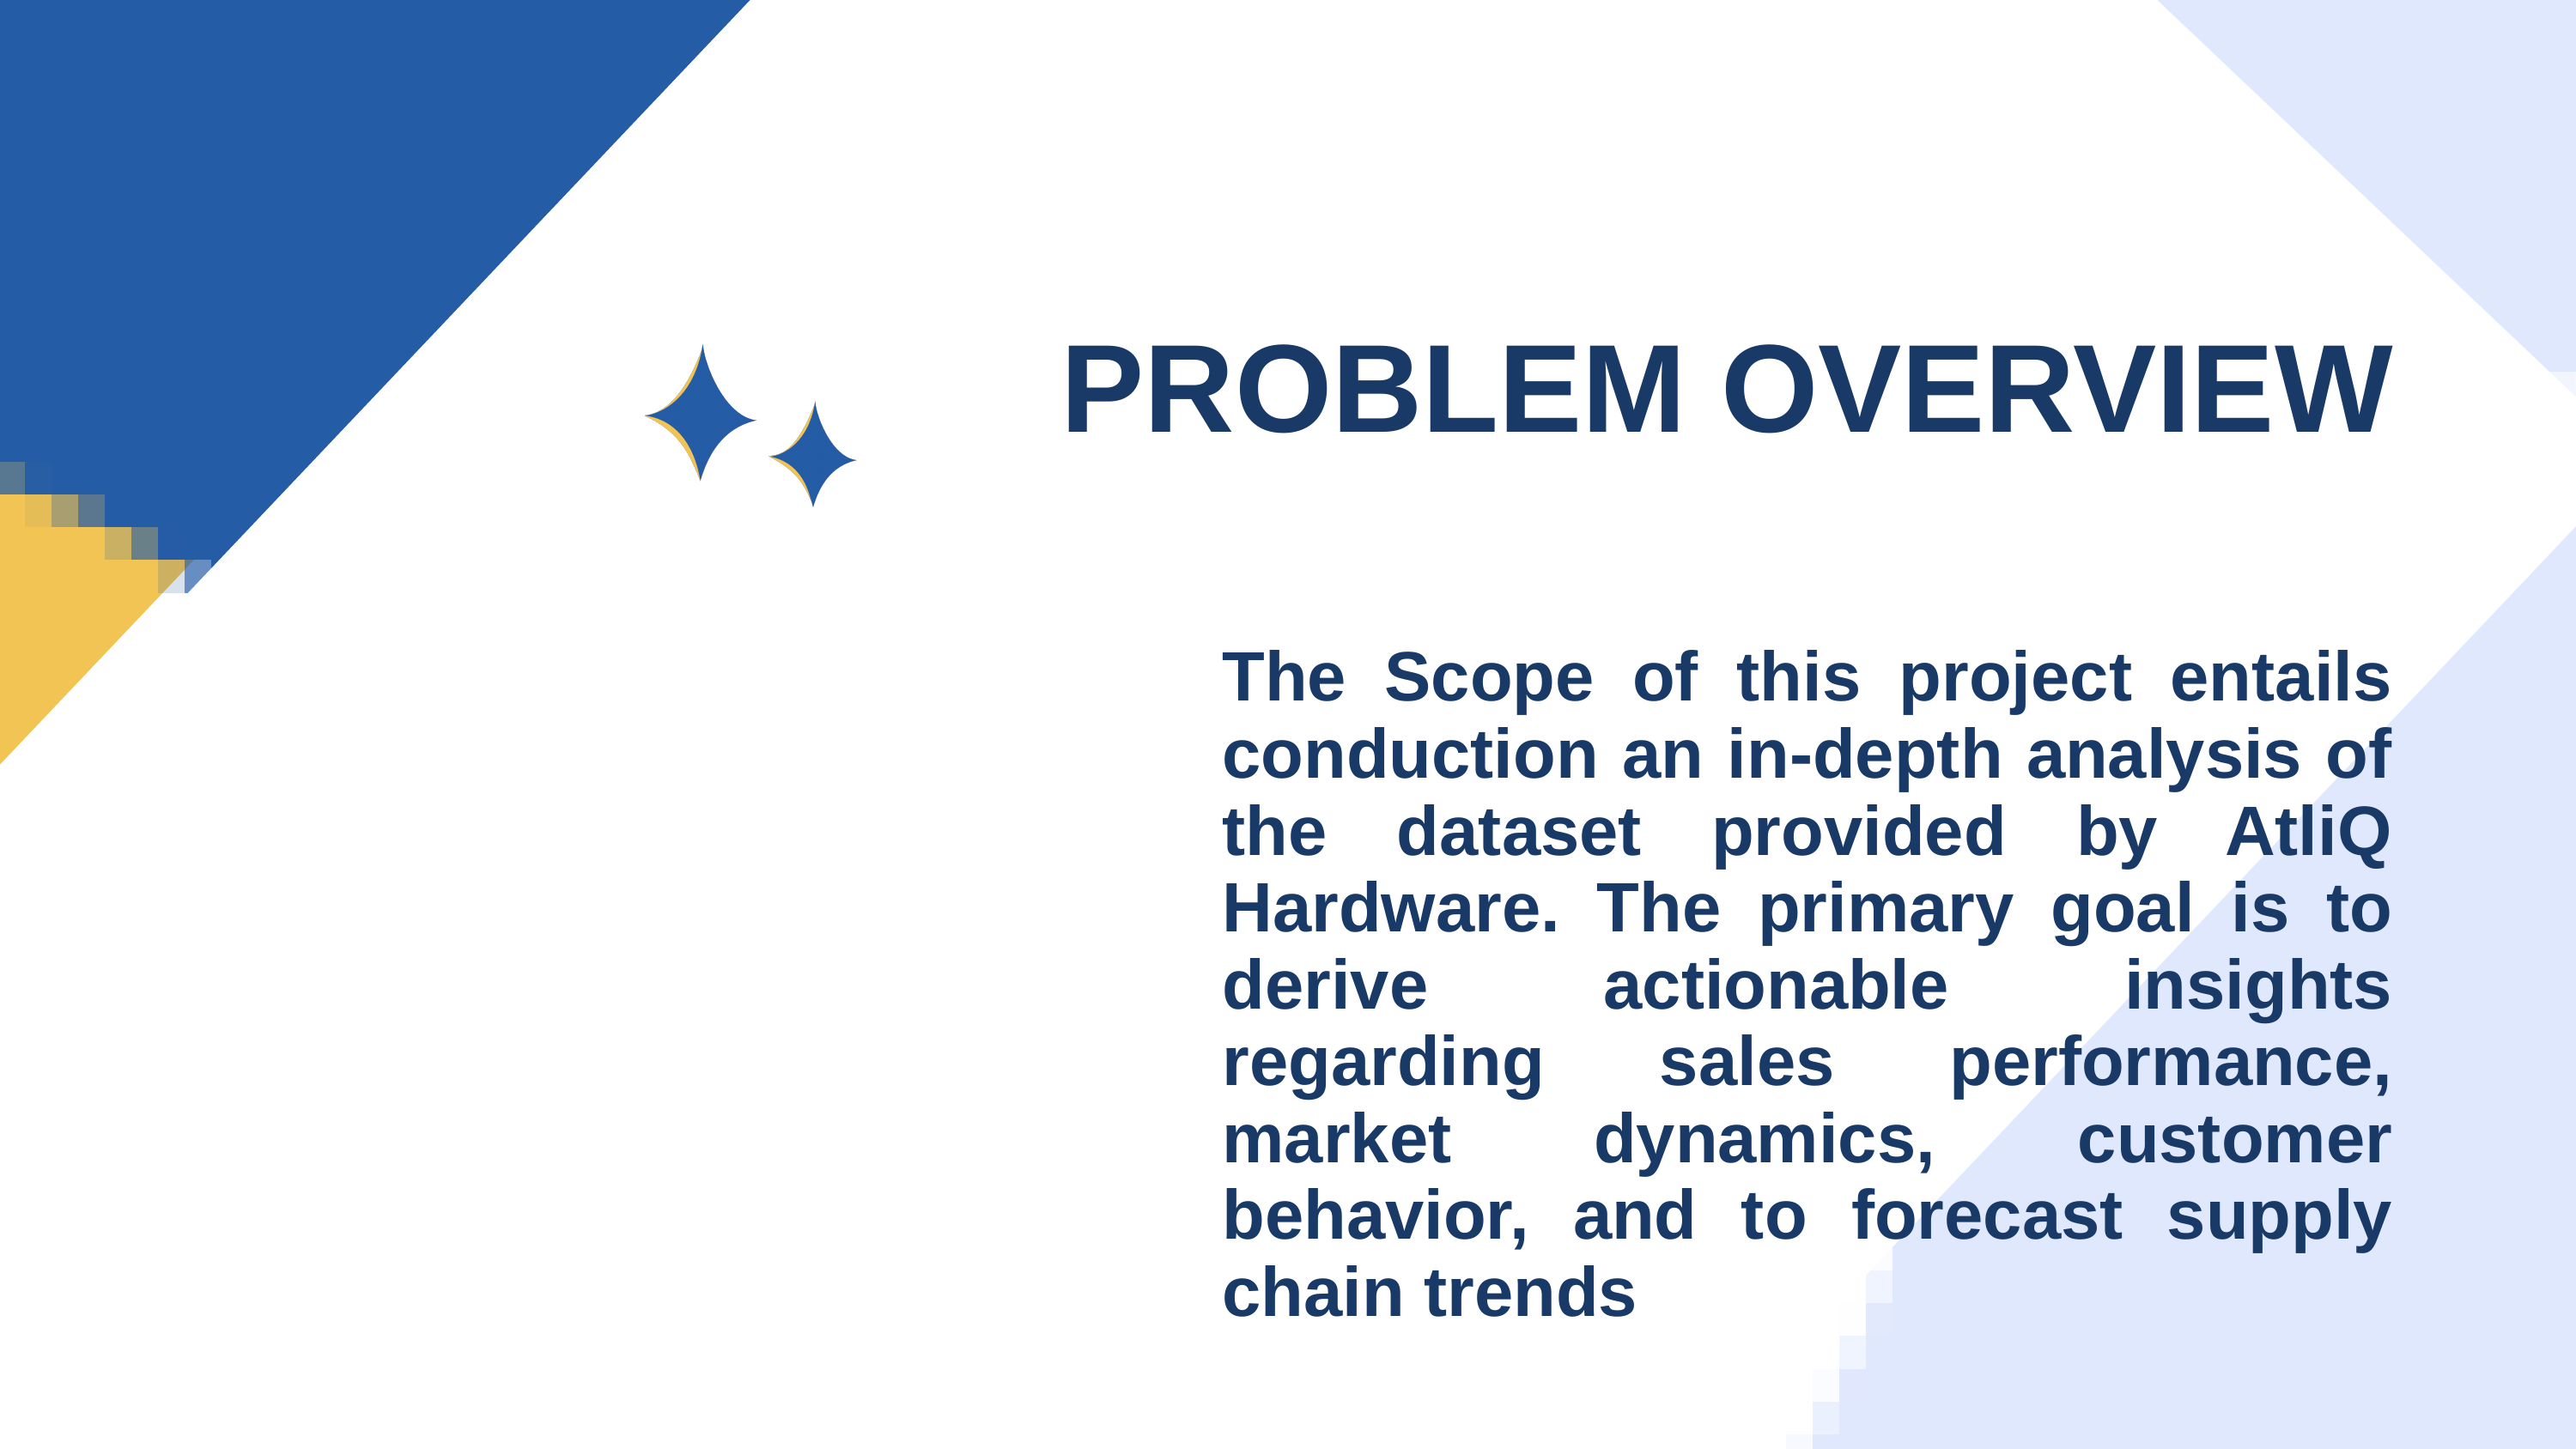

PROBLEM OVERVIEW

The Scope of this project entails conduction an in-depth analysis of the dataset provided by AtliQ Hardware. The primary goal is to derive actionable insights regarding sales performance, market dynamics, customer behavior, and to forecast supply chain trends